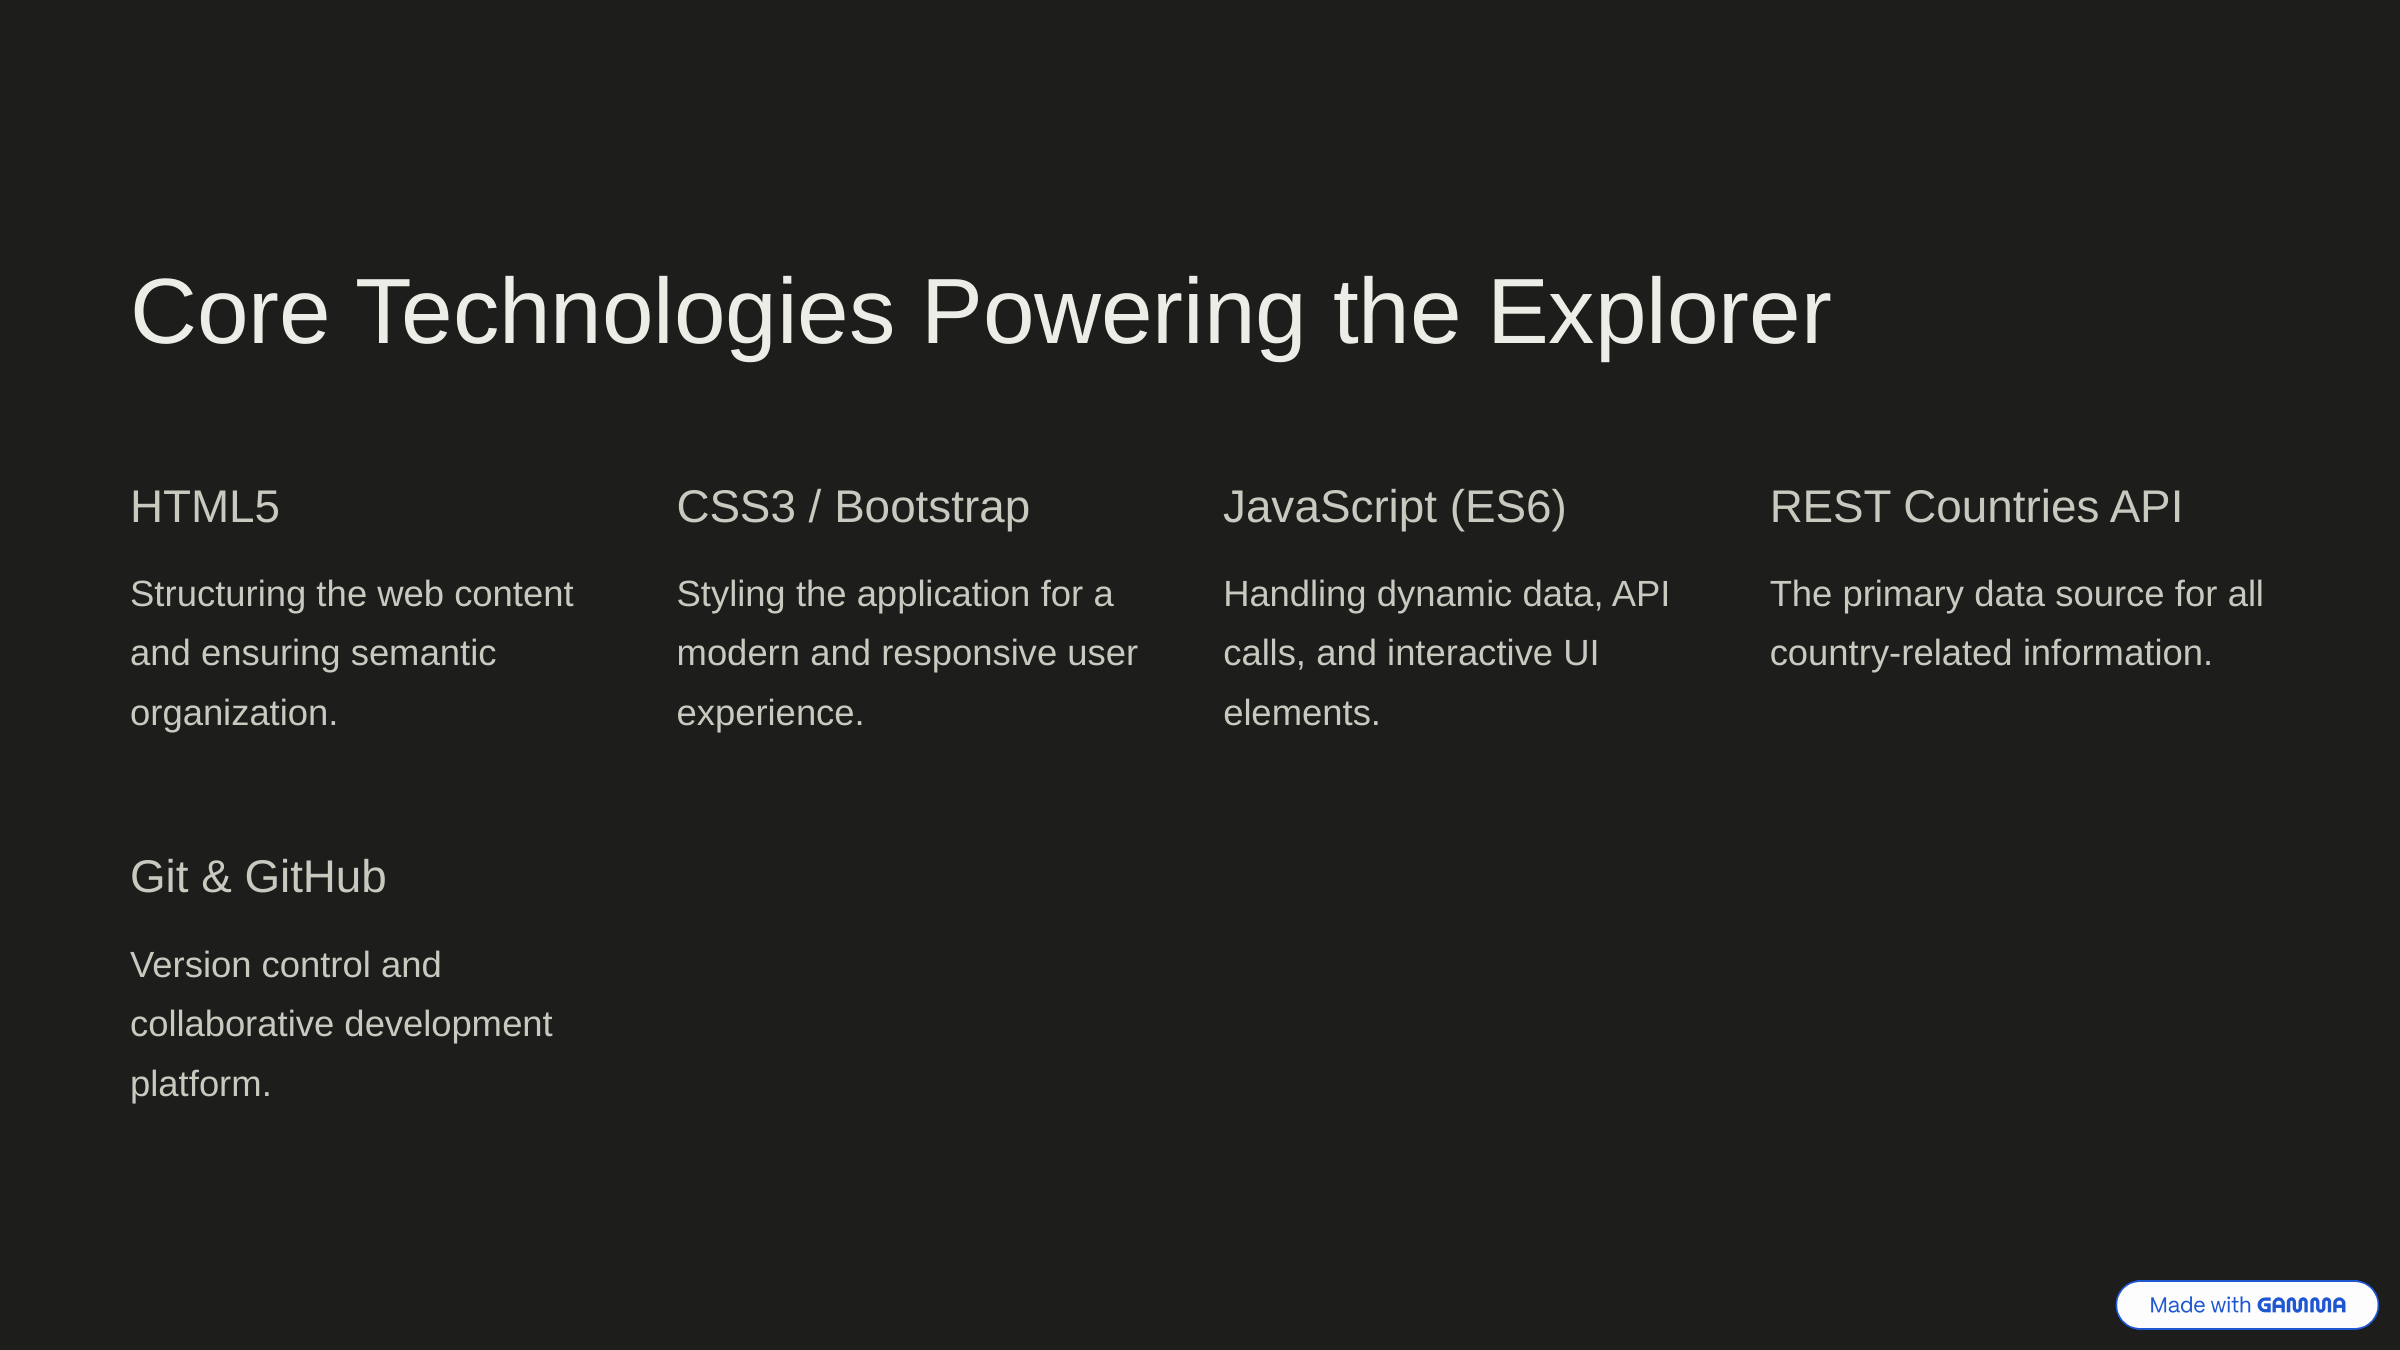

Core Technologies Powering the Explorer
HTML5
CSS3 / Bootstrap
JavaScript (ES6)
REST Countries API
Structuring the web content and ensuring semantic organization.
Styling the application for a modern and responsive user experience.
Handling dynamic data, API calls, and interactive UI elements.
The primary data source for all country-related information.
Git & GitHub
Version control and collaborative development platform.